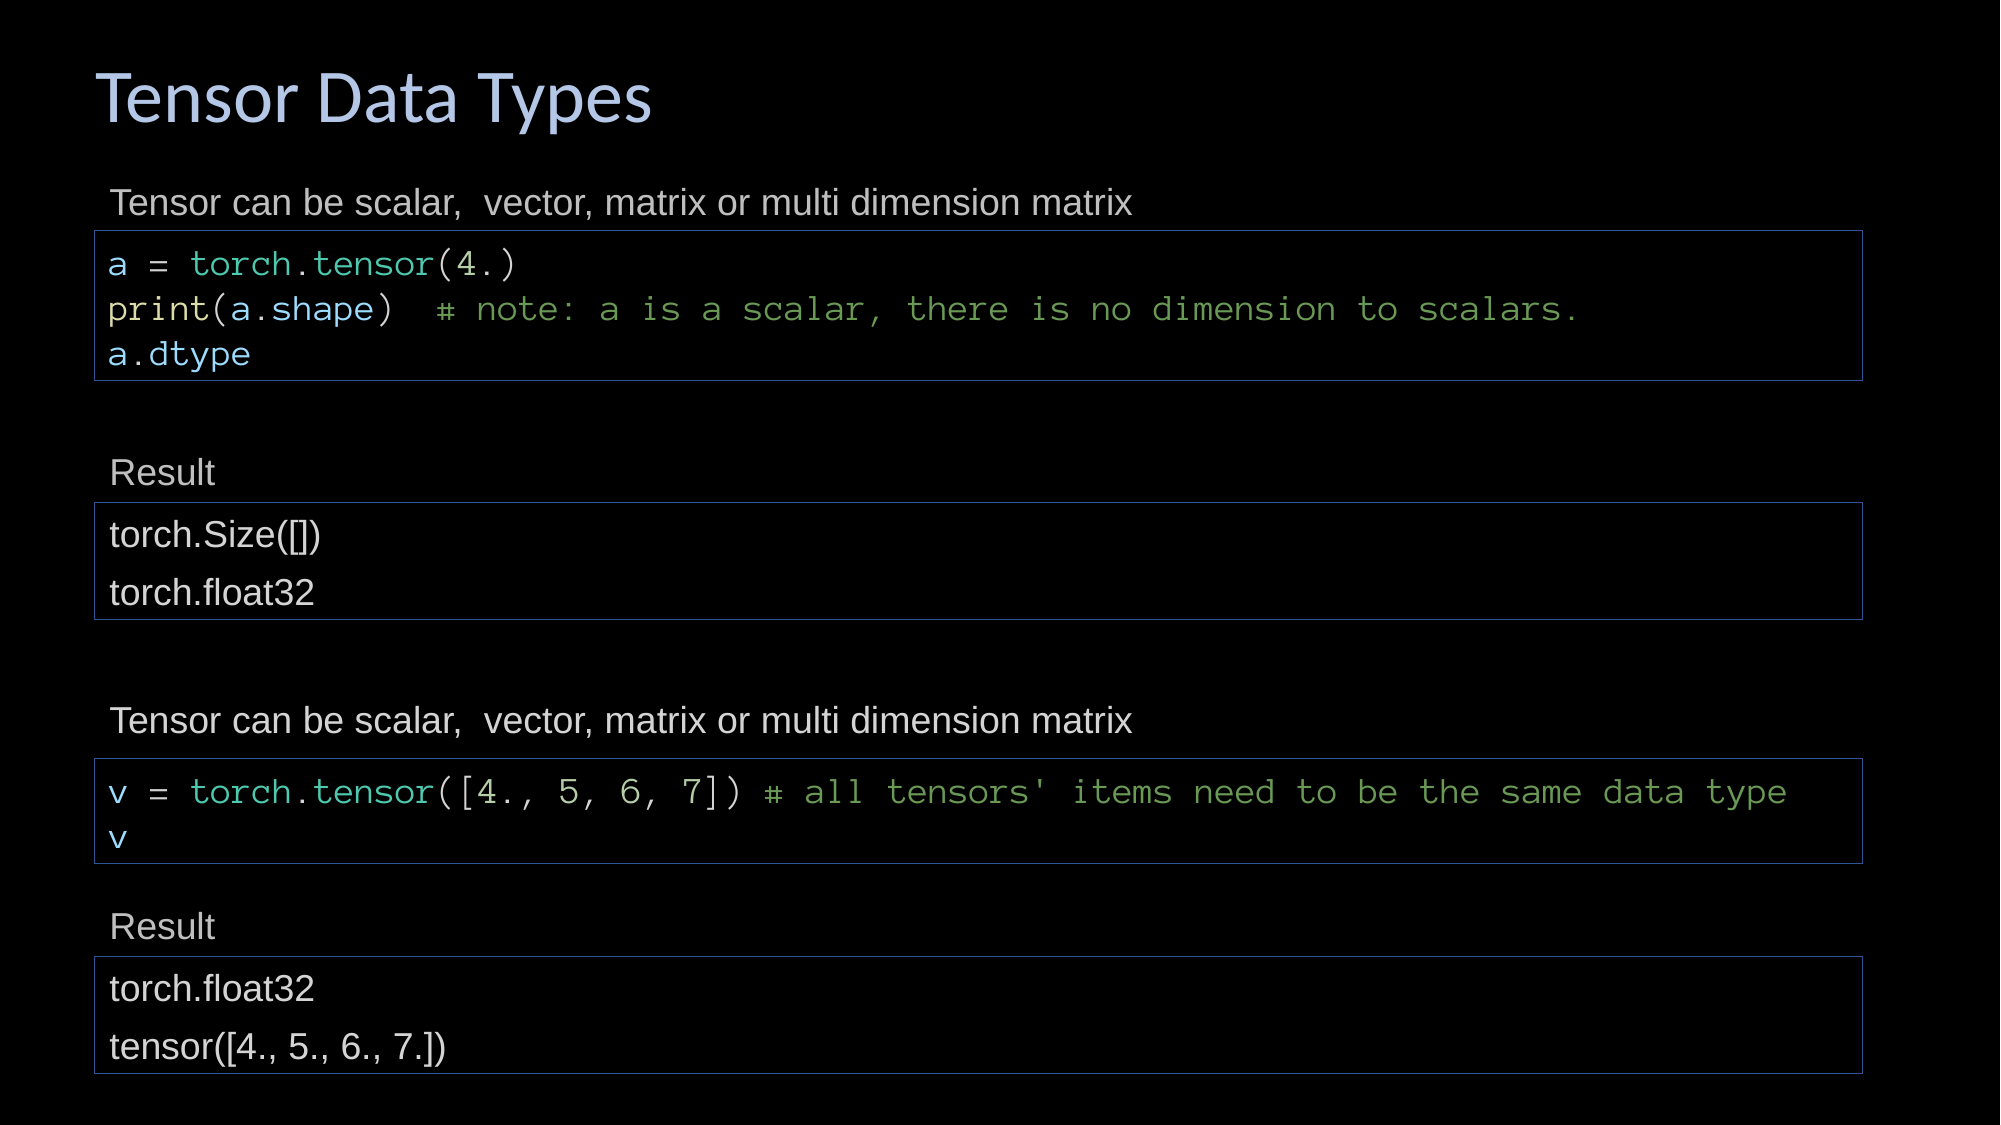

# Tensor Data Types
Tensor can be scalar,  vector, matrix or multi dimension matrix
a = torch.tensor(4.)
print(a.shape)  # note: a is a scalar, there is no dimension to scalars.
a.dtype
Result
torch.Size([])
torch.float32
Tensor can be scalar,  vector, matrix or multi dimension matrix

v = torch.tensor([4., 5, 6, 7]) # all tensors' items need to be the same data type
v
Result
torch.float32
tensor([4., 5., 6., 7.])